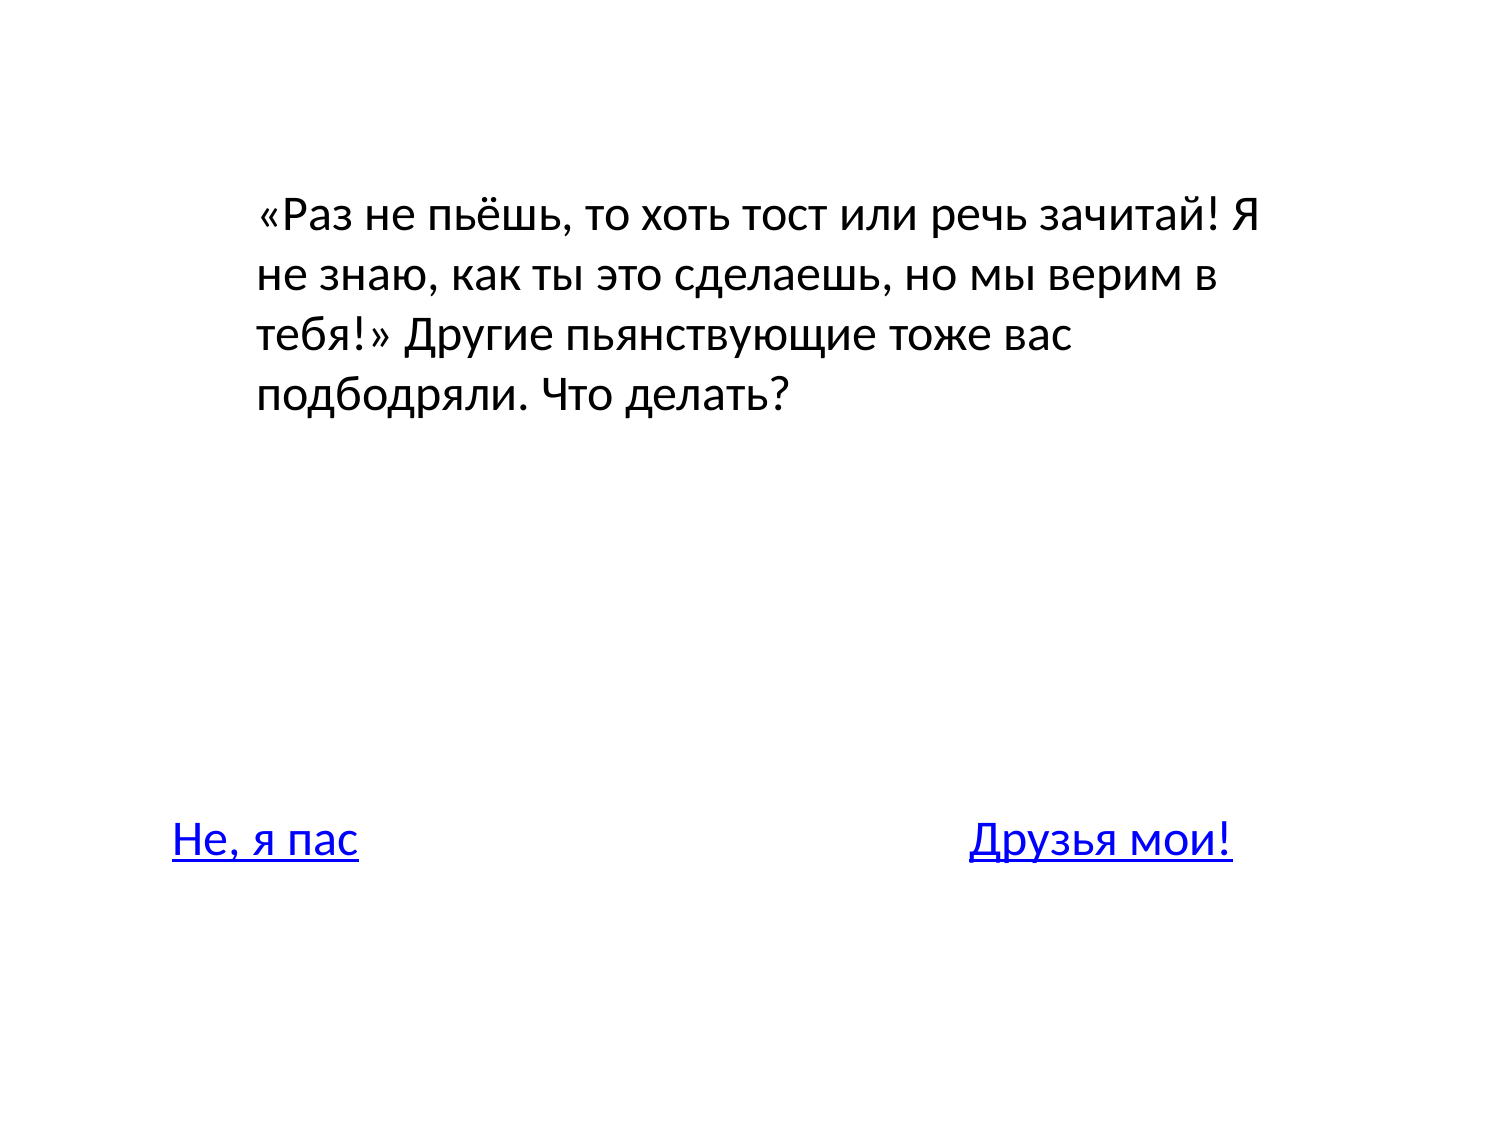

«Раз не пьёшь, то хоть тост или речь зачитай! Я не знаю, как ты это сделаешь, но мы верим в тебя!» Другие пьянствующие тоже вас подбодряли. Что делать?
Не, я пас
Друзья мои!